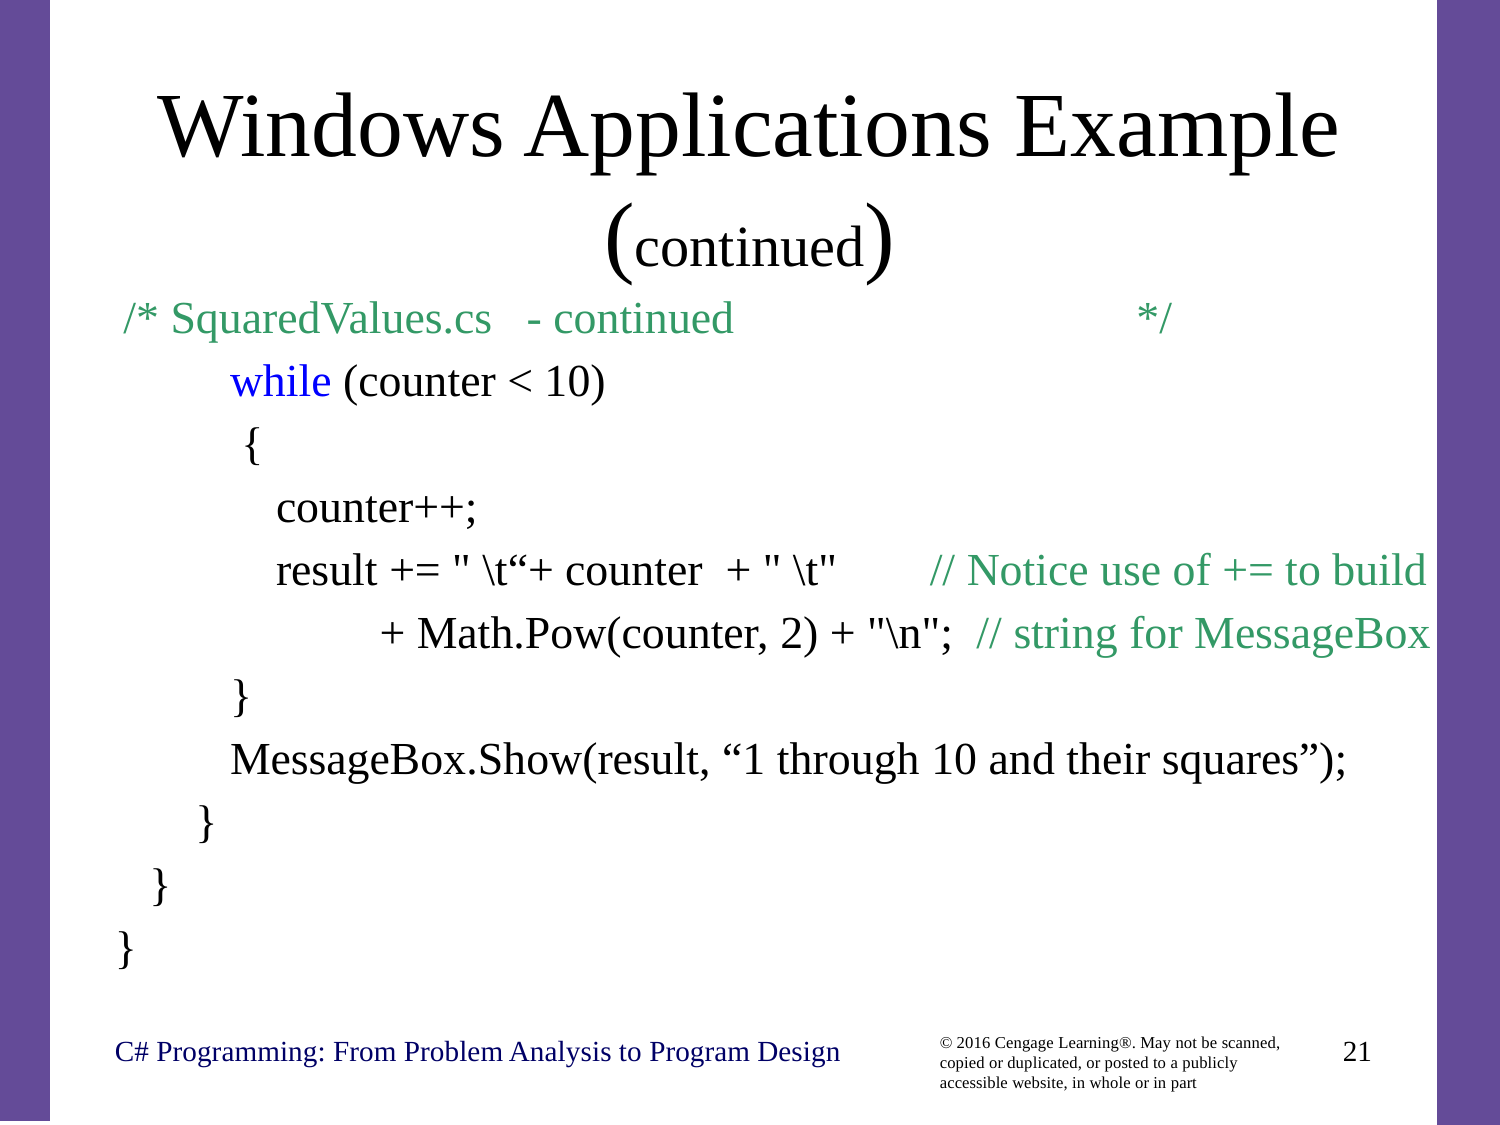

# Windows Applications Example (continued)
 /* SquaredValues.cs   - continued                                   */
          while (counter < 10)
           {
              counter++;
              result += " \t“+ counter  + " \t"        // Notice use of += to build
                       + Math.Pow(counter, 2) + "\n";  // string for MessageBox
          }
          MessageBox.Show(result, “1 through 10 and their squares”);
       }
   }
}
C# Programming: From Problem Analysis to Program Design

21